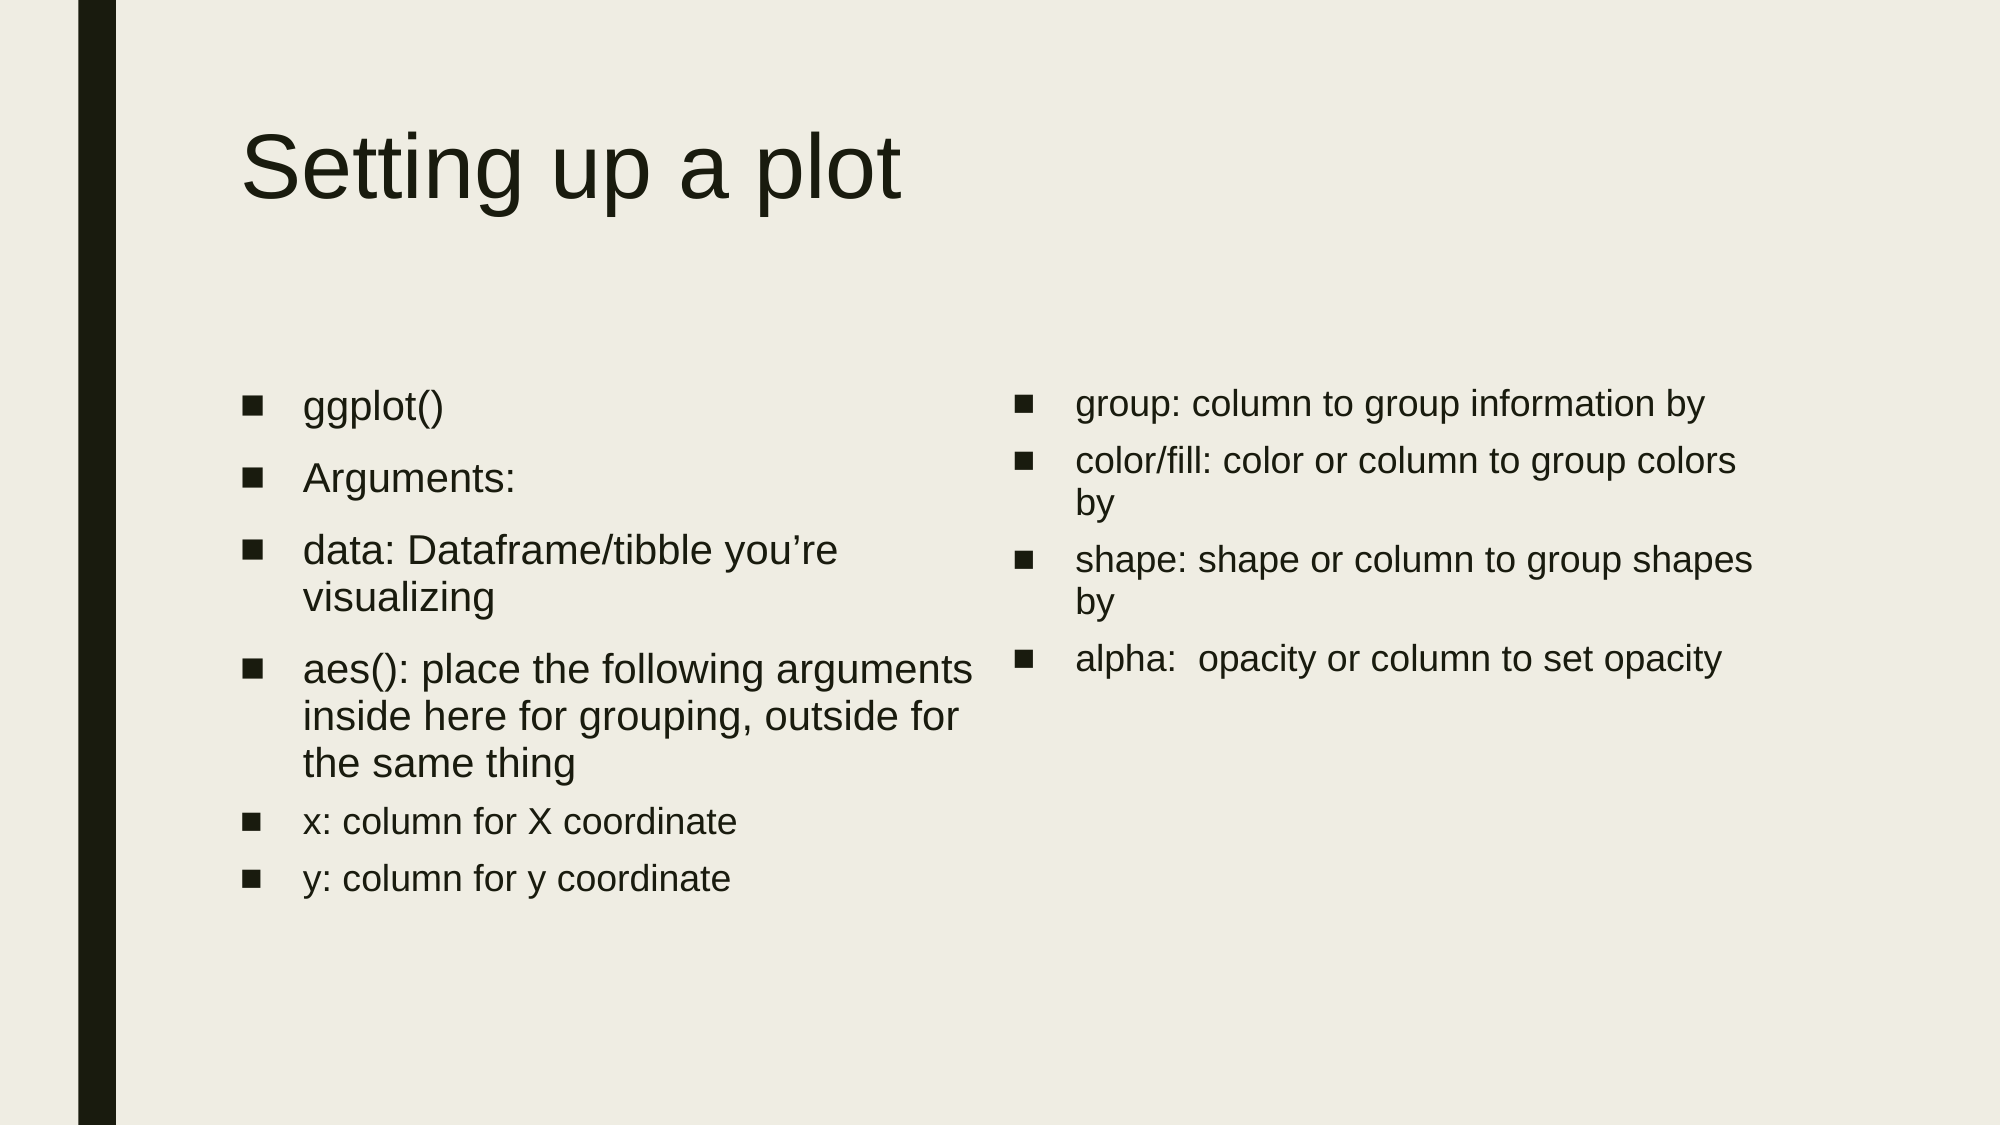

# Setting up a plot
ggplot()
Arguments:
data: Dataframe/tibble you’re visualizing
aes(): place the following arguments inside here for grouping, outside for the same thing
x: column for X coordinate
y: column for y coordinate
group: column to group information by
color/fill: color or column to group colors by
shape: shape or column to group shapes by
alpha:  opacity or column to set opacity